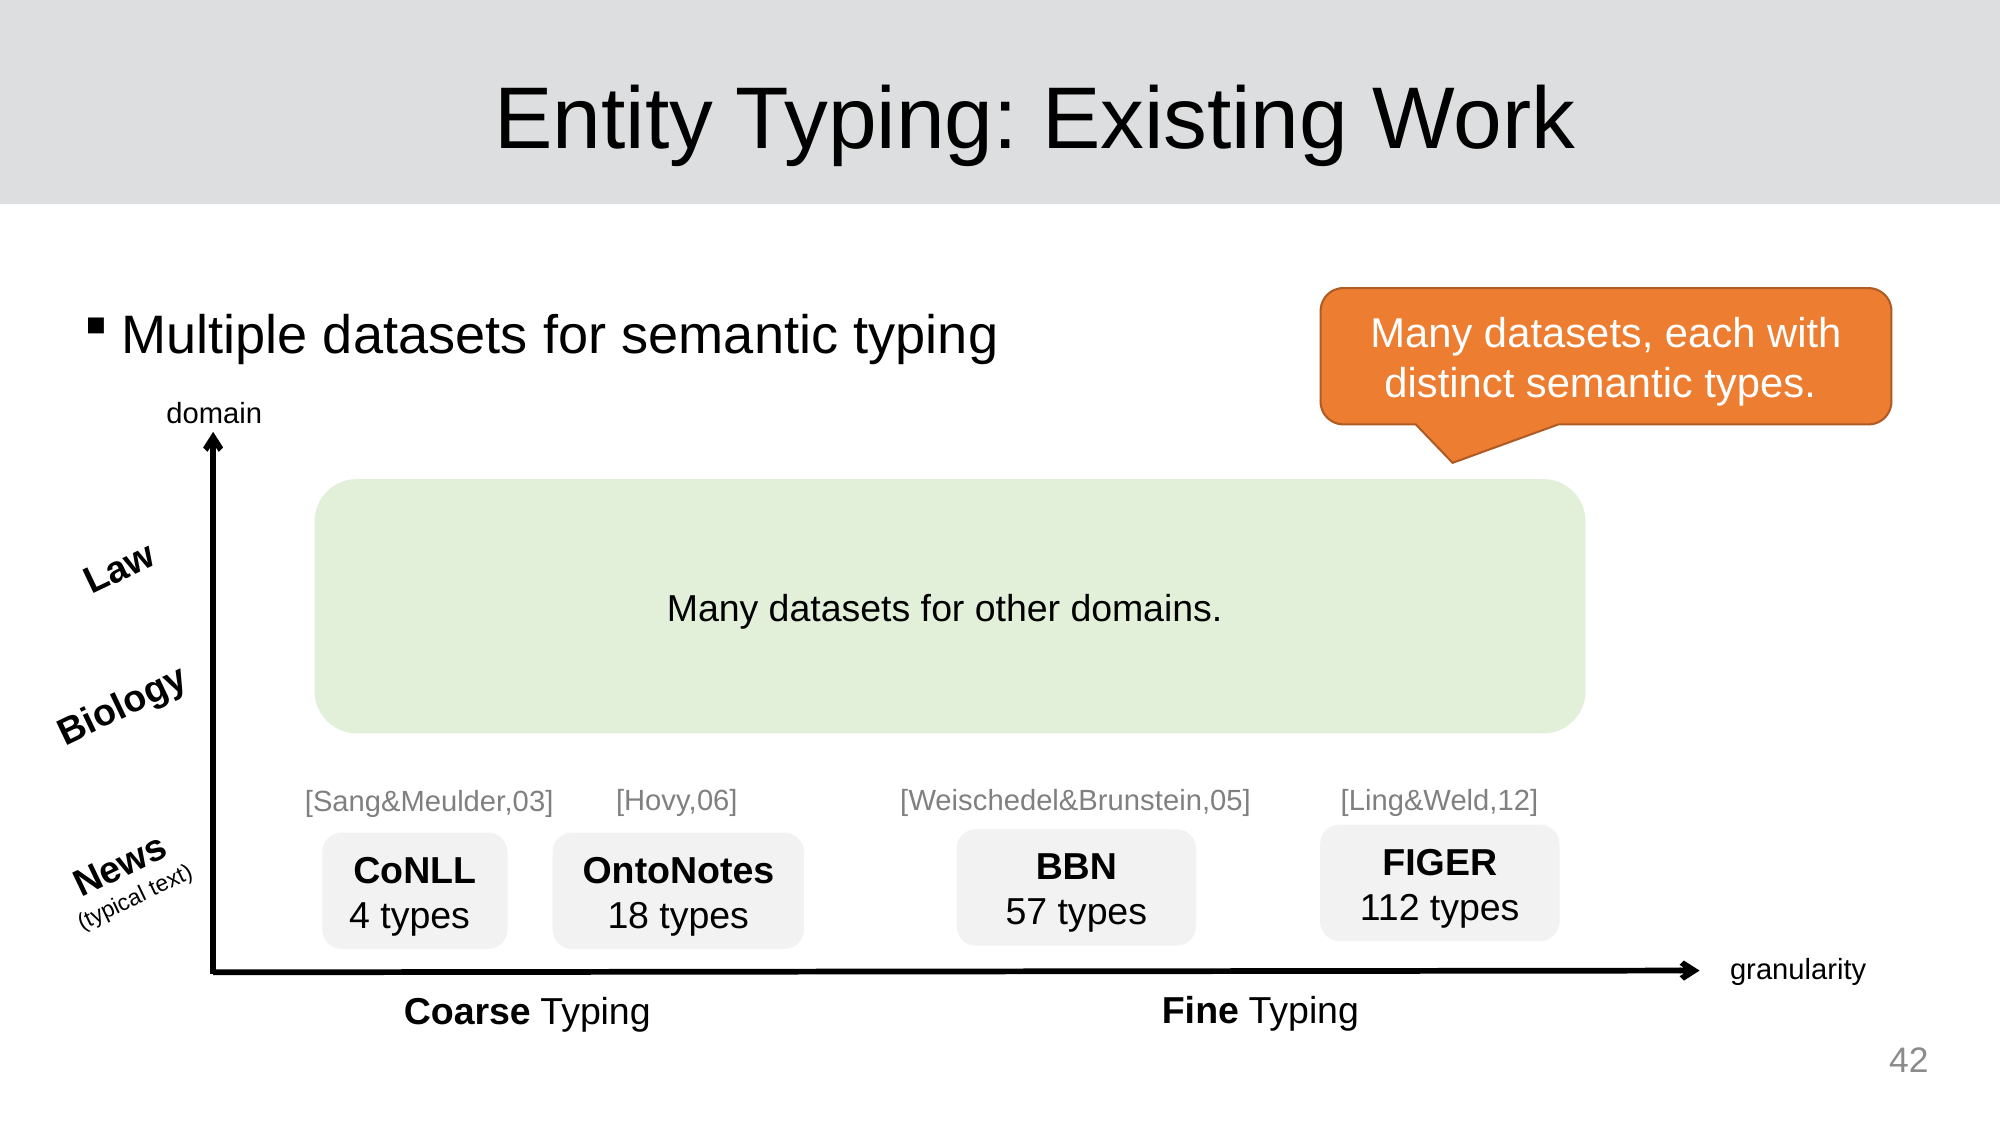

# Entity Typing: Existing Work
Multiple datasets for semantic typing

Many datasets, each with distinct semantic types.
domain
Many datasets for other domains.
Law
Biology
[Ling&Weld,12]
FIGER
112 types
[Hovy,06]
OntoNotes
18 types
[Weischedel&Brunstein,05]
BBN
57 types
[Sang&Meulder,03]
CoNLL
4 types

News
(typical text)
granularity
Fine Typing
Coarse Typing
42